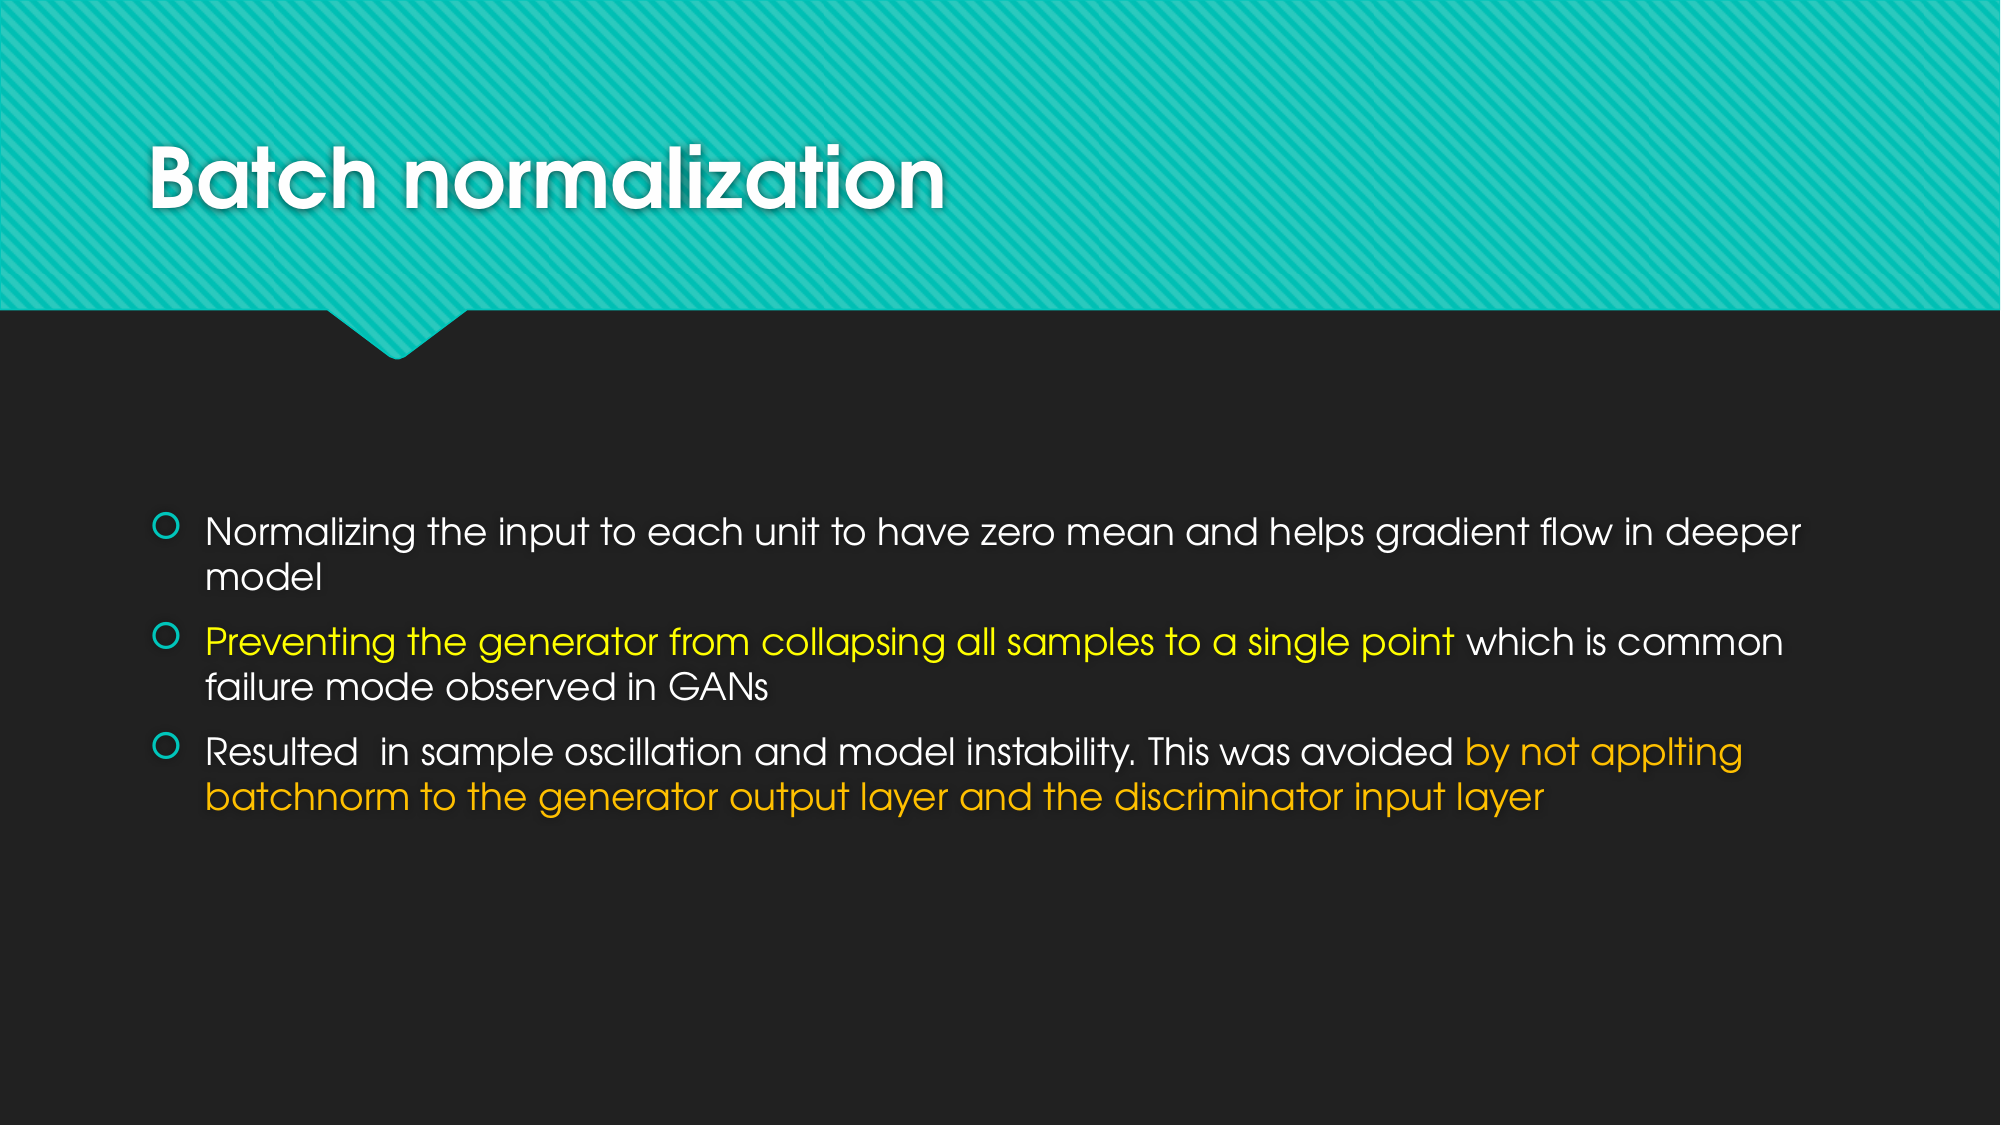

# Batch normalization
Normalizing the input to each unit to have zero mean and helps gradient flow in deeper model
Preventing the generator from collapsing all samples to a single point which is common failure mode observed in GANs
Resulted  in sample oscillation and model instability. This was avoided by not applting batchnorm to the generator output layer and the discriminator input layer